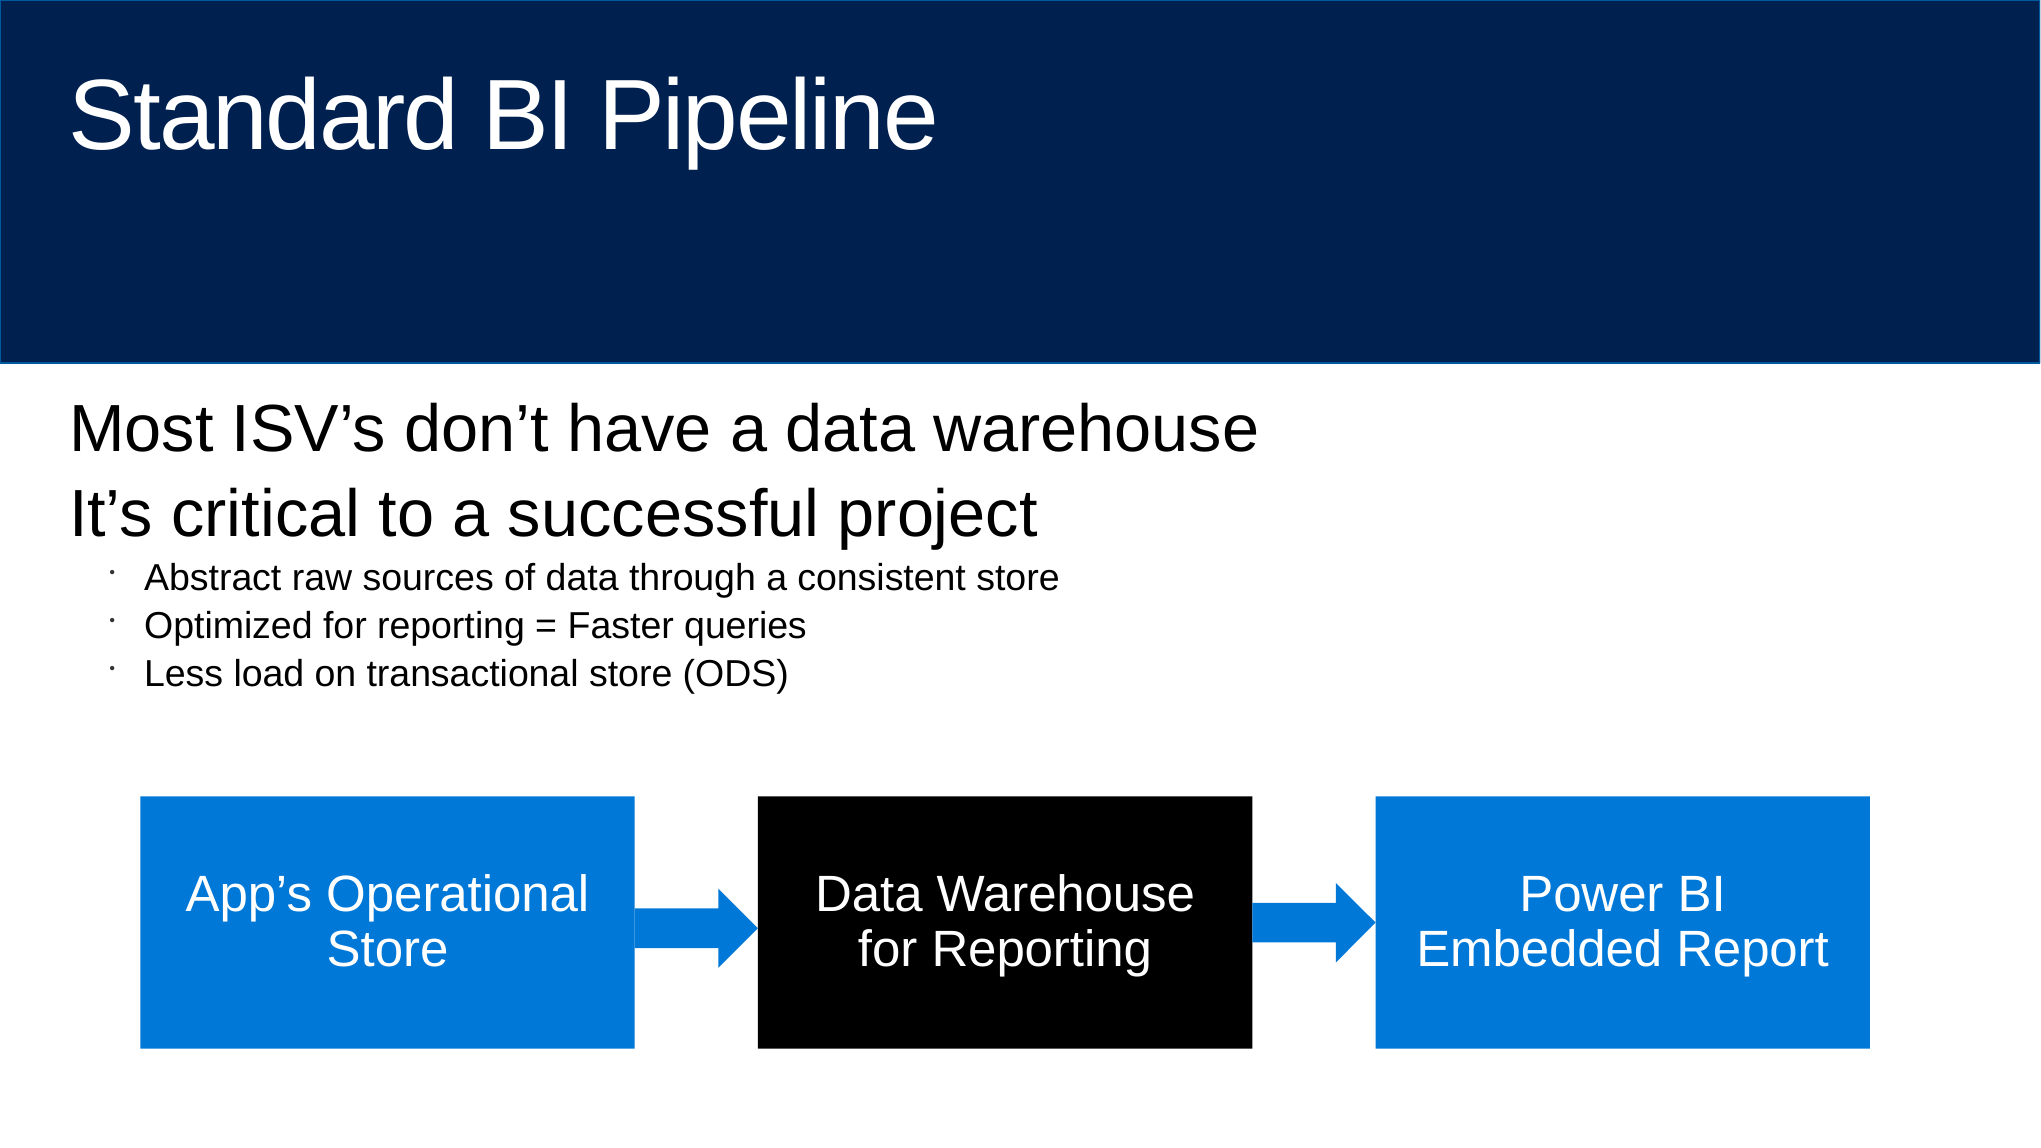

# Standard BI Pipeline
Most ISV’s don’t have a data warehouse
It’s critical to a successful project
Abstract raw sources of data through a consistent store
Optimized for reporting = Faster queries
Less load on transactional store (ODS)
App’s Operational Store
Data Warehouse for Reporting
Power BI Embedded Report